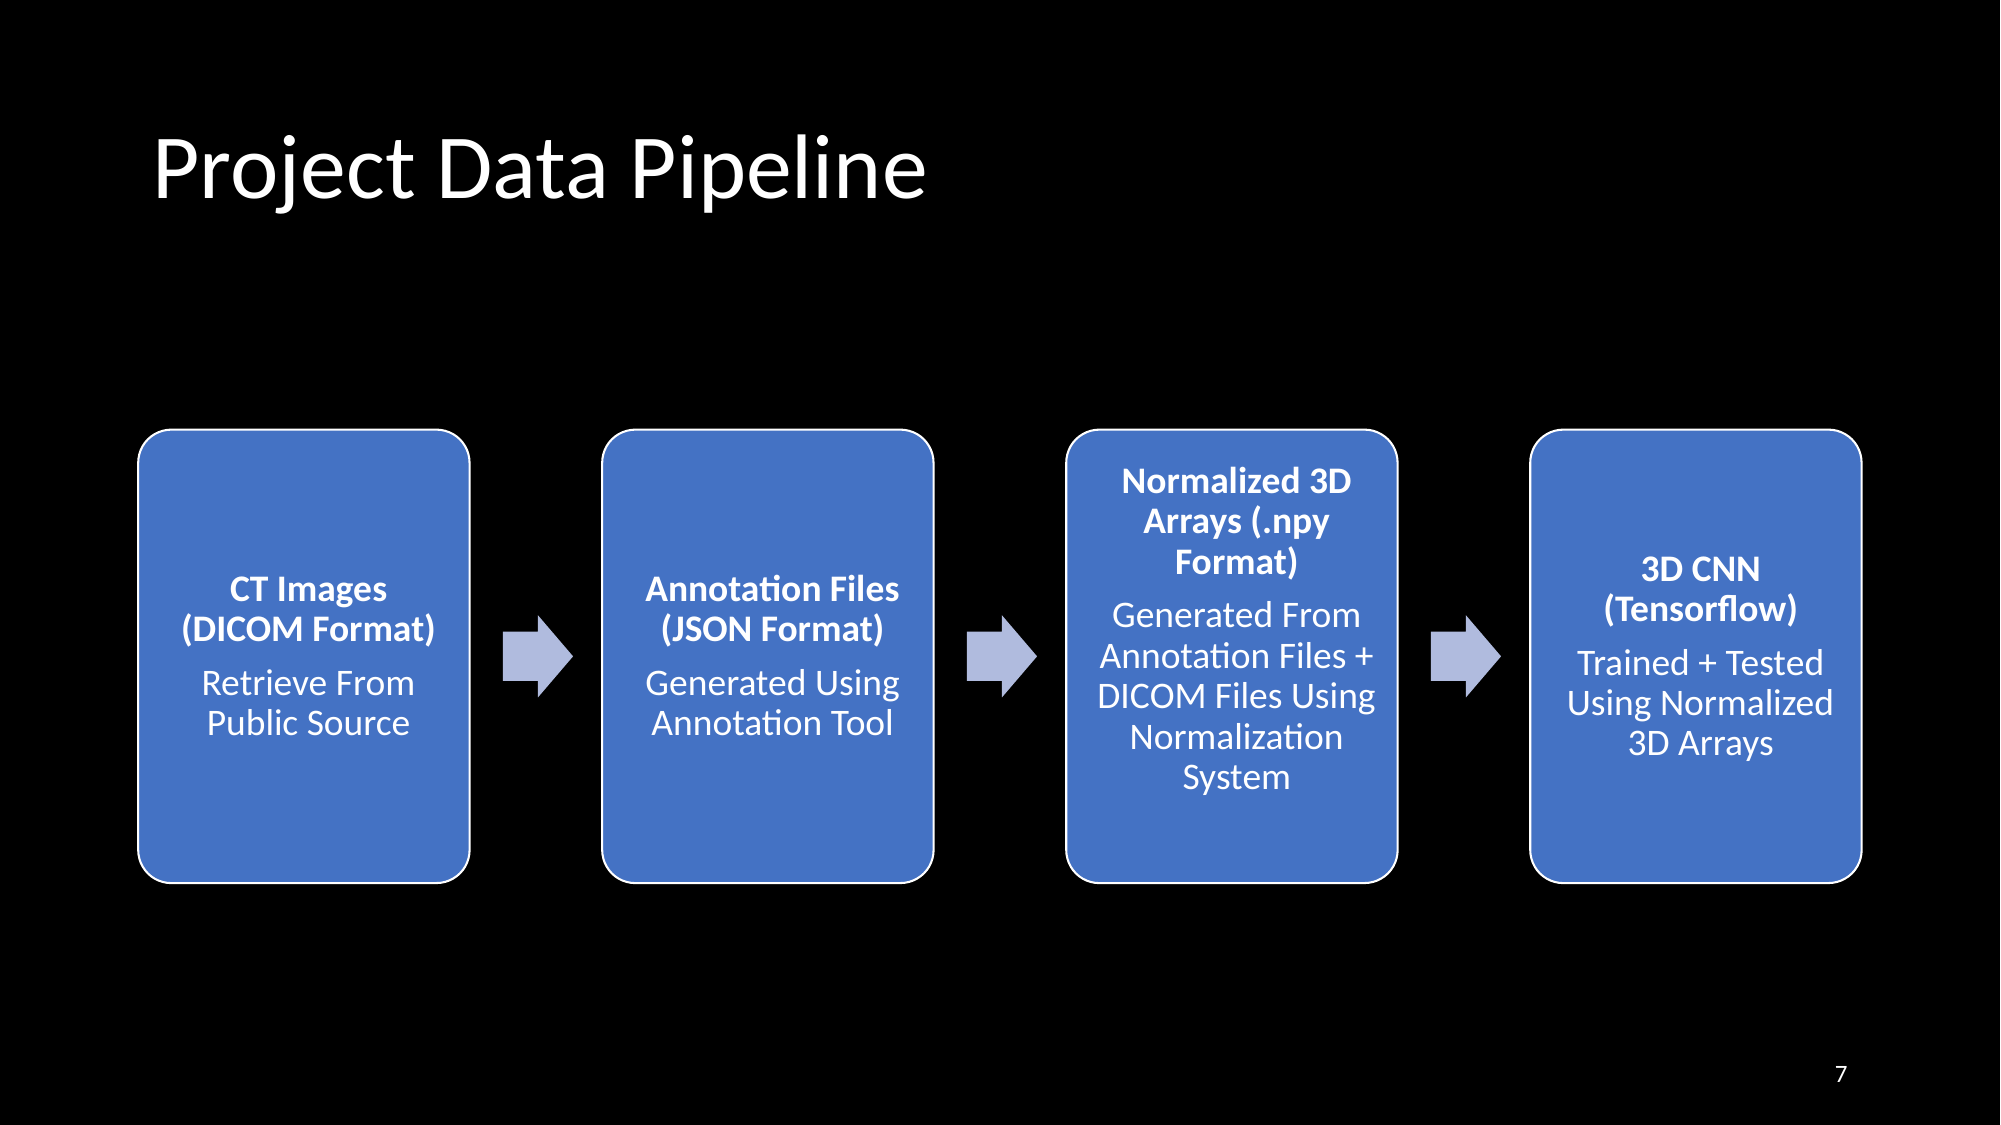

# Project Data Pipeline
CT Images (DICOM Format)
Retrieve From Public Source

Annotation Files (JSON Format)
Generated Using Annotation Tool

Normalized 3D Arrays (.npy Format)
Generated From Annotation Files + DICOM Files Using Normalization System

3D CNN (Tensorflow)
Trained + Tested Using Normalized 3D Arrays
7